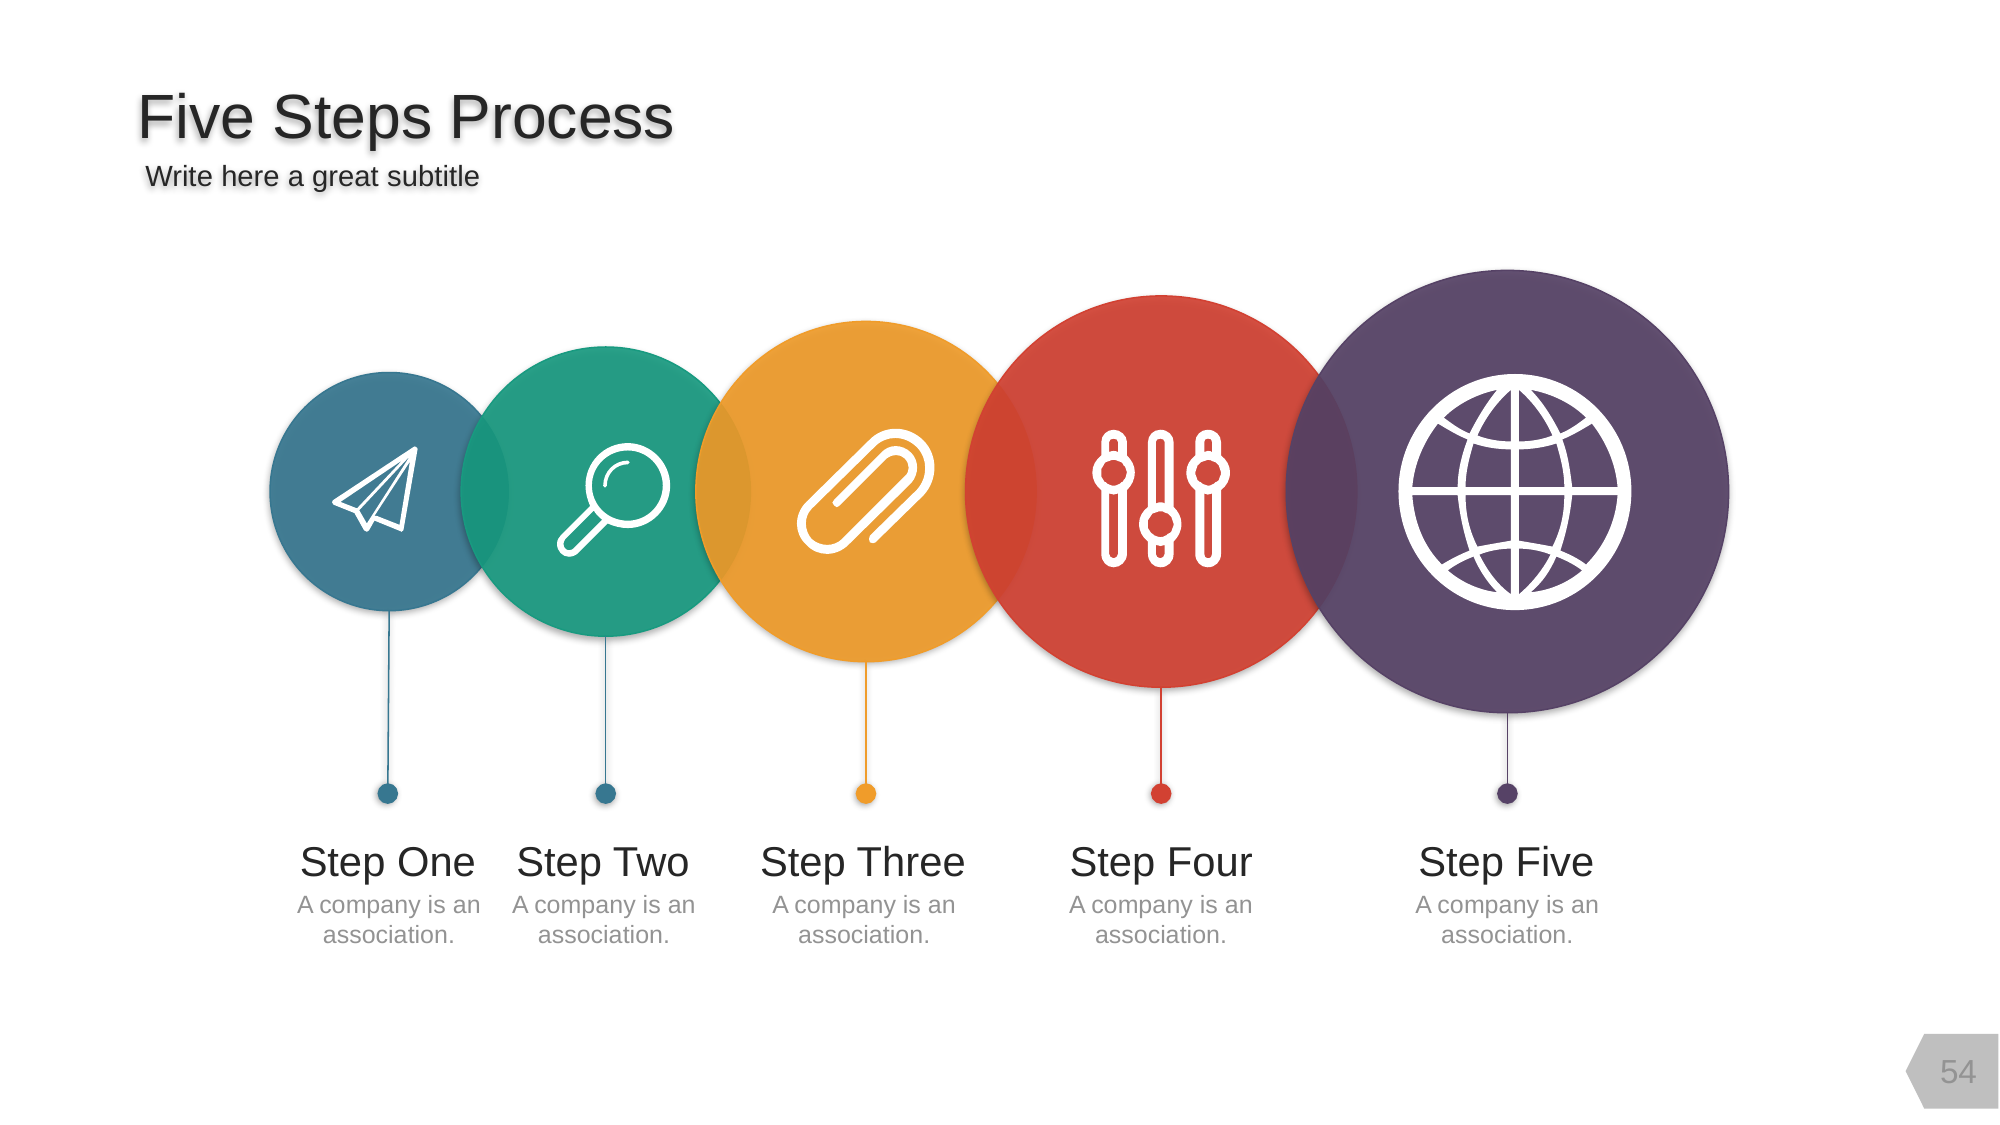

Five Steps Process
Write here a great subtitle

Step One
Step Two
Step Three
Step Four
Step Five
A company is an association.
A company is an association.
A company is an association.
A company is an association.
A company is an association.